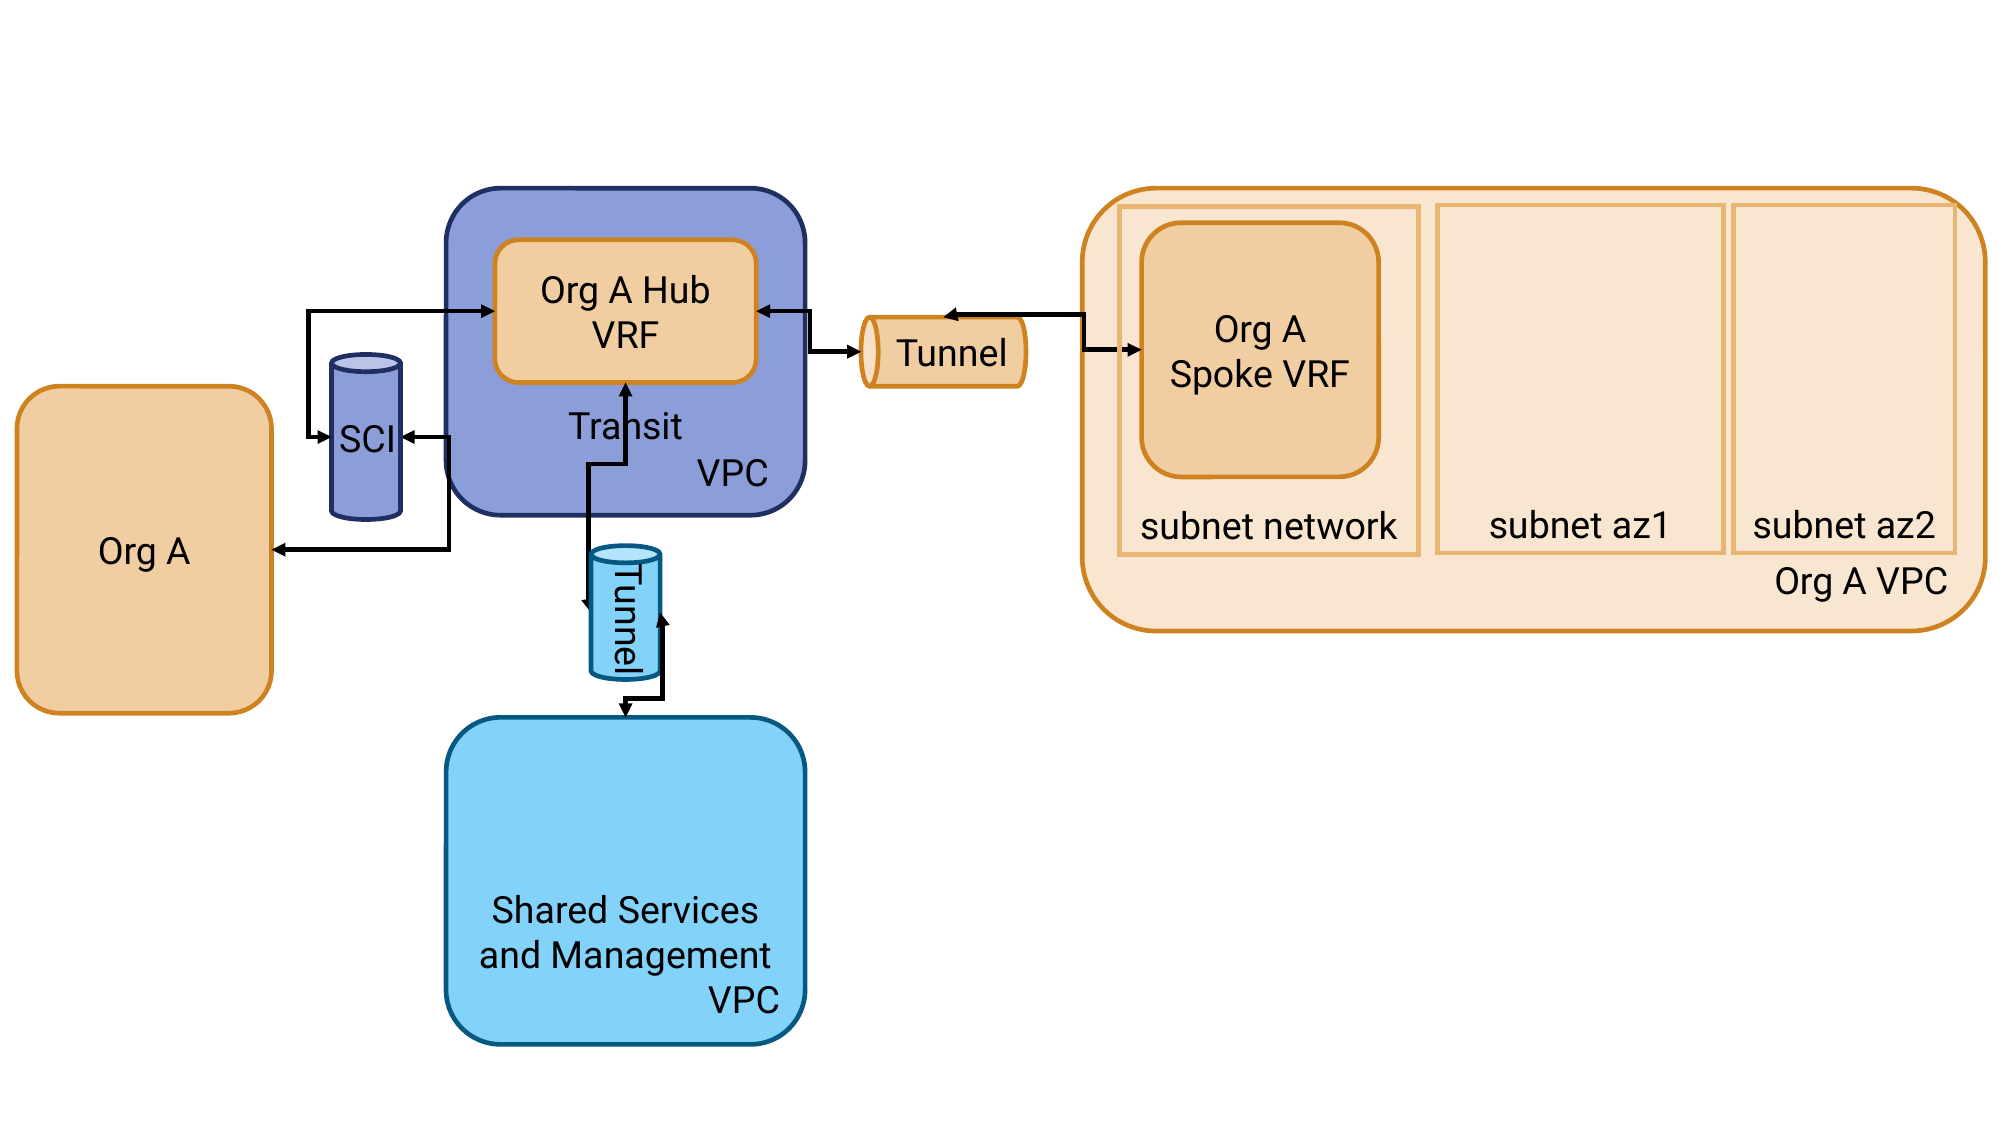

Transit

Org A VPC
subnet az2
subnet az1
subnet network
Org A Spoke VRF
Org A Hub VRF

Tunnel

Org A
SCI
VPC

Tunnel
Shared Services and Management

VPC